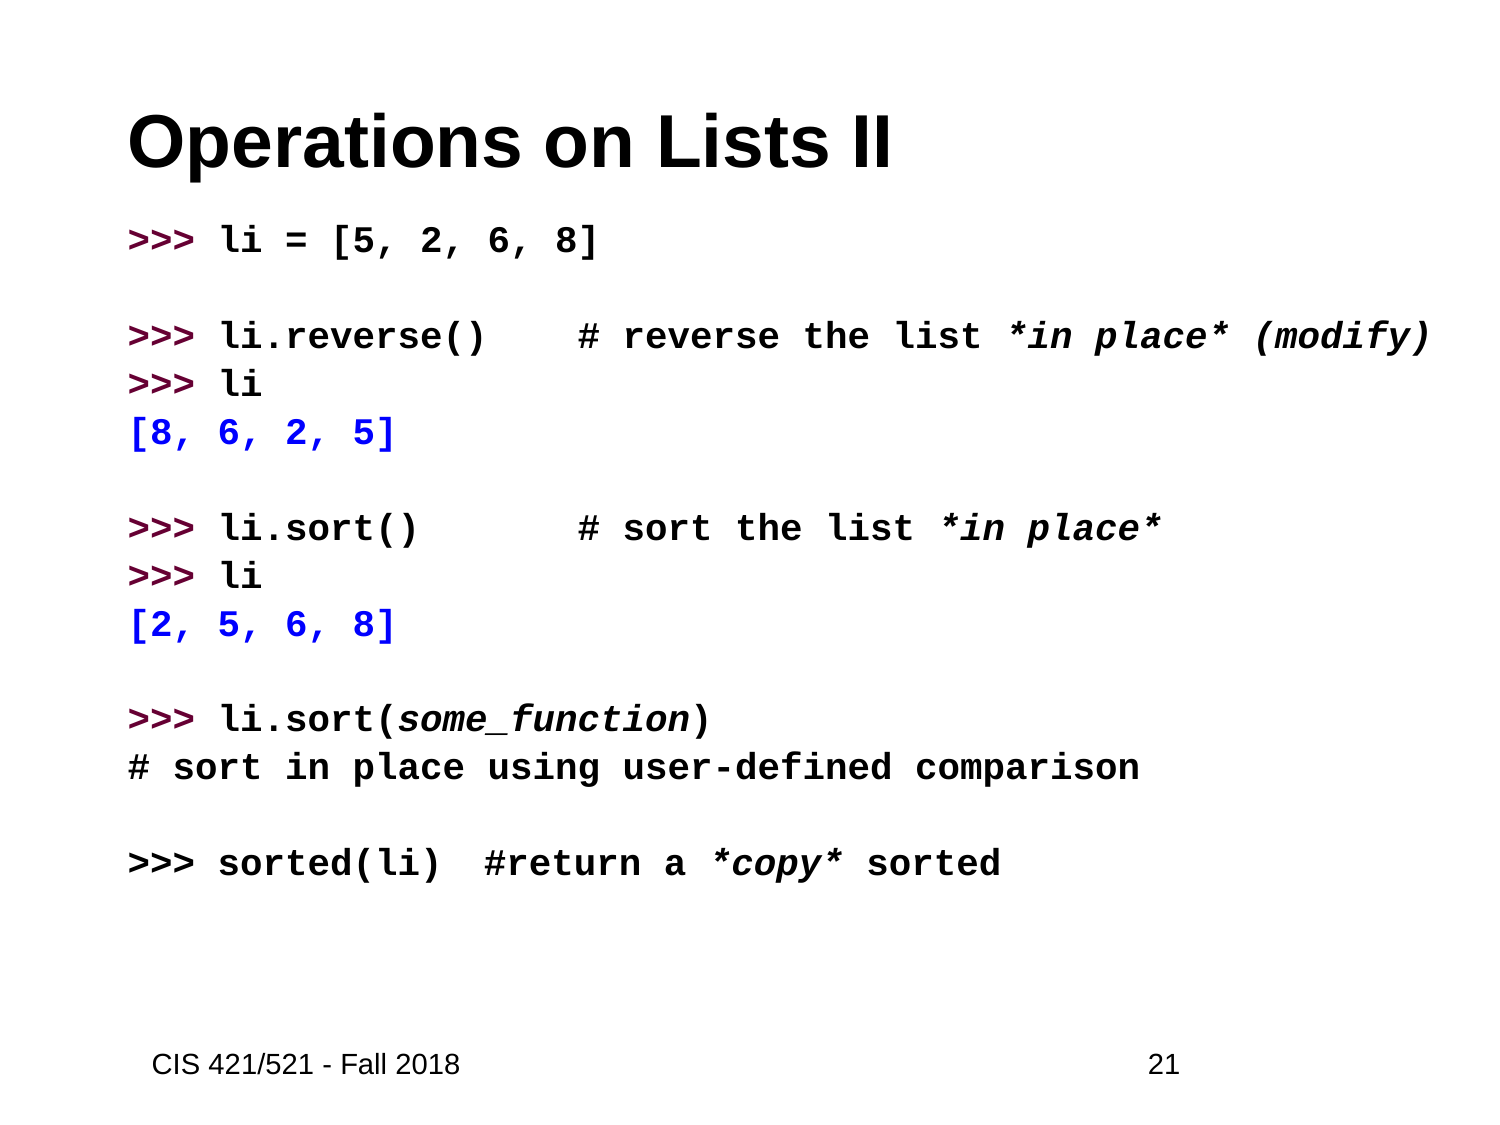

# Operations on Lists II
>>> li = [5, 2, 6, 8]

>>> li.reverse()    # reverse the list *in place* (modify)
>>> li
[8, 6, 2, 5]

>>> li.sort()       # sort the list *in place*
>>> li
[2, 5, 6, 8]

>>> li.sort(some_function)
# sort in place using user-defined comparison

>>> sorted(li)	#return a *copy* sorted
CIS 421/521 - Fall 2018
       21